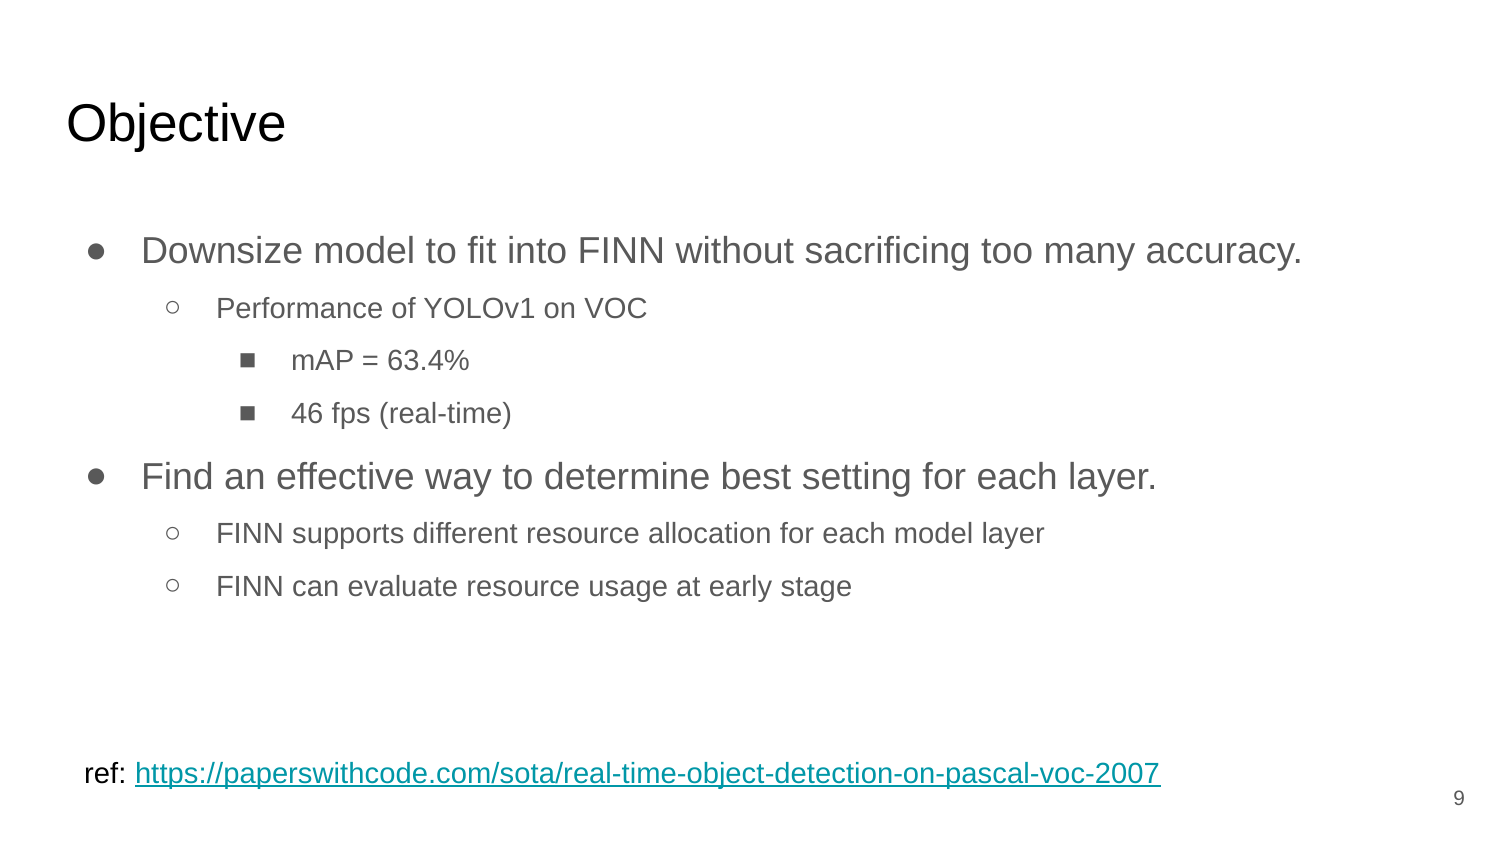

# Objective
Downsize model to fit into FINN without sacrificing too many accuracy.
Performance of YOLOv1 on VOC
mAP = 63.4%
46 fps (real-time)
Find an effective way to determine best setting for each layer.
FINN supports different resource allocation for each model layer
FINN can evaluate resource usage at early stage
ref: https://paperswithcode.com/sota/real-time-object-detection-on-pascal-voc-2007
9